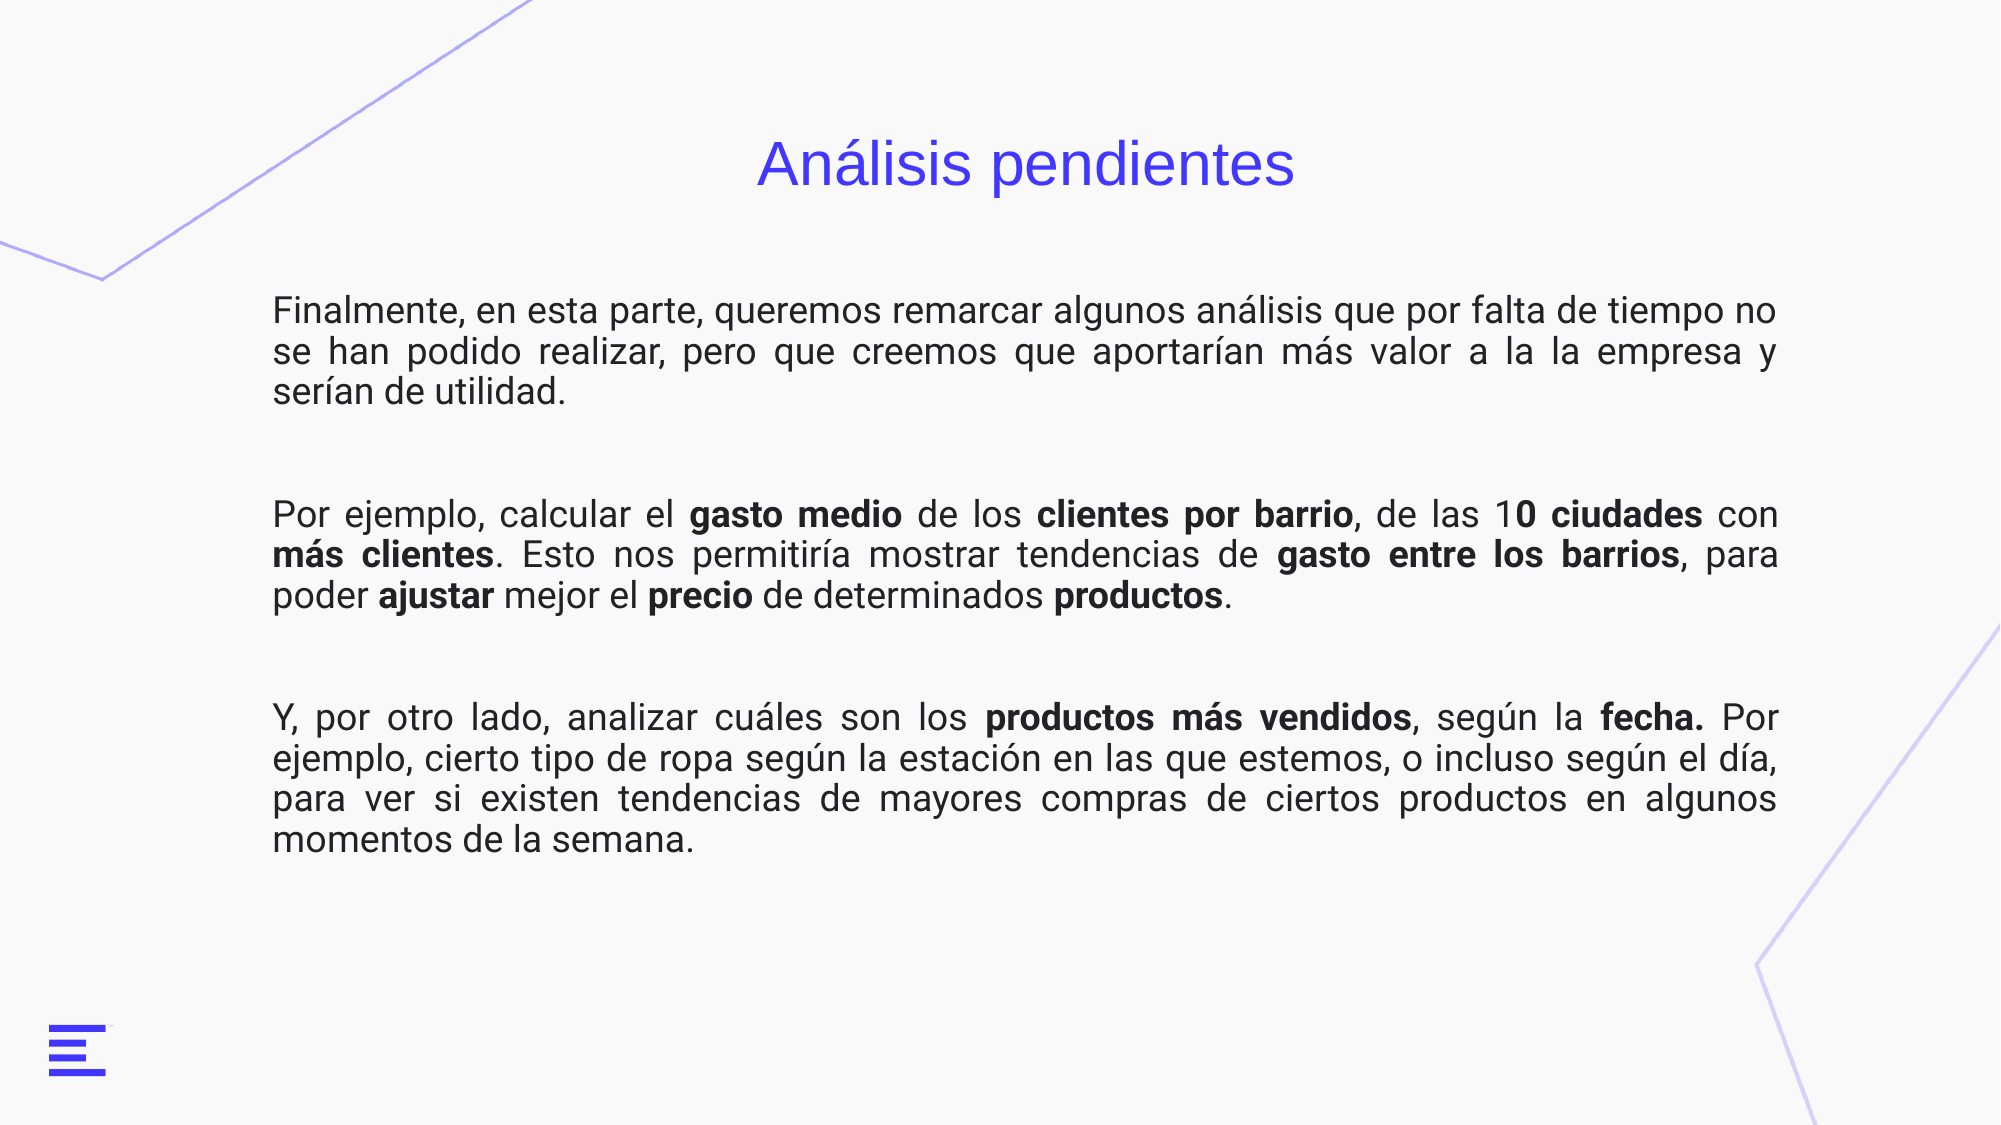

# Análisis pendientes
Finalmente, en esta parte, queremos remarcar algunos análisis que por falta de tiempo no se han podido realizar, pero que creemos que aportarían más valor a la la empresa y serían de utilidad.

Por ejemplo, calcular el gasto medio de los clientes por barrio, de las 10 ciudades con más clientes. Esto nos permitiría mostrar tendencias de gasto entre los barrios, para poder ajustar mejor el precio de determinados productos.

Y, por otro lado, analizar cuáles son los productos más vendidos, según la fecha. Por ejemplo, cierto tipo de ropa según la estación en las que estemos, o incluso según el día, para ver si existen tendencias de mayores compras de ciertos productos en algunos momentos de la semana.